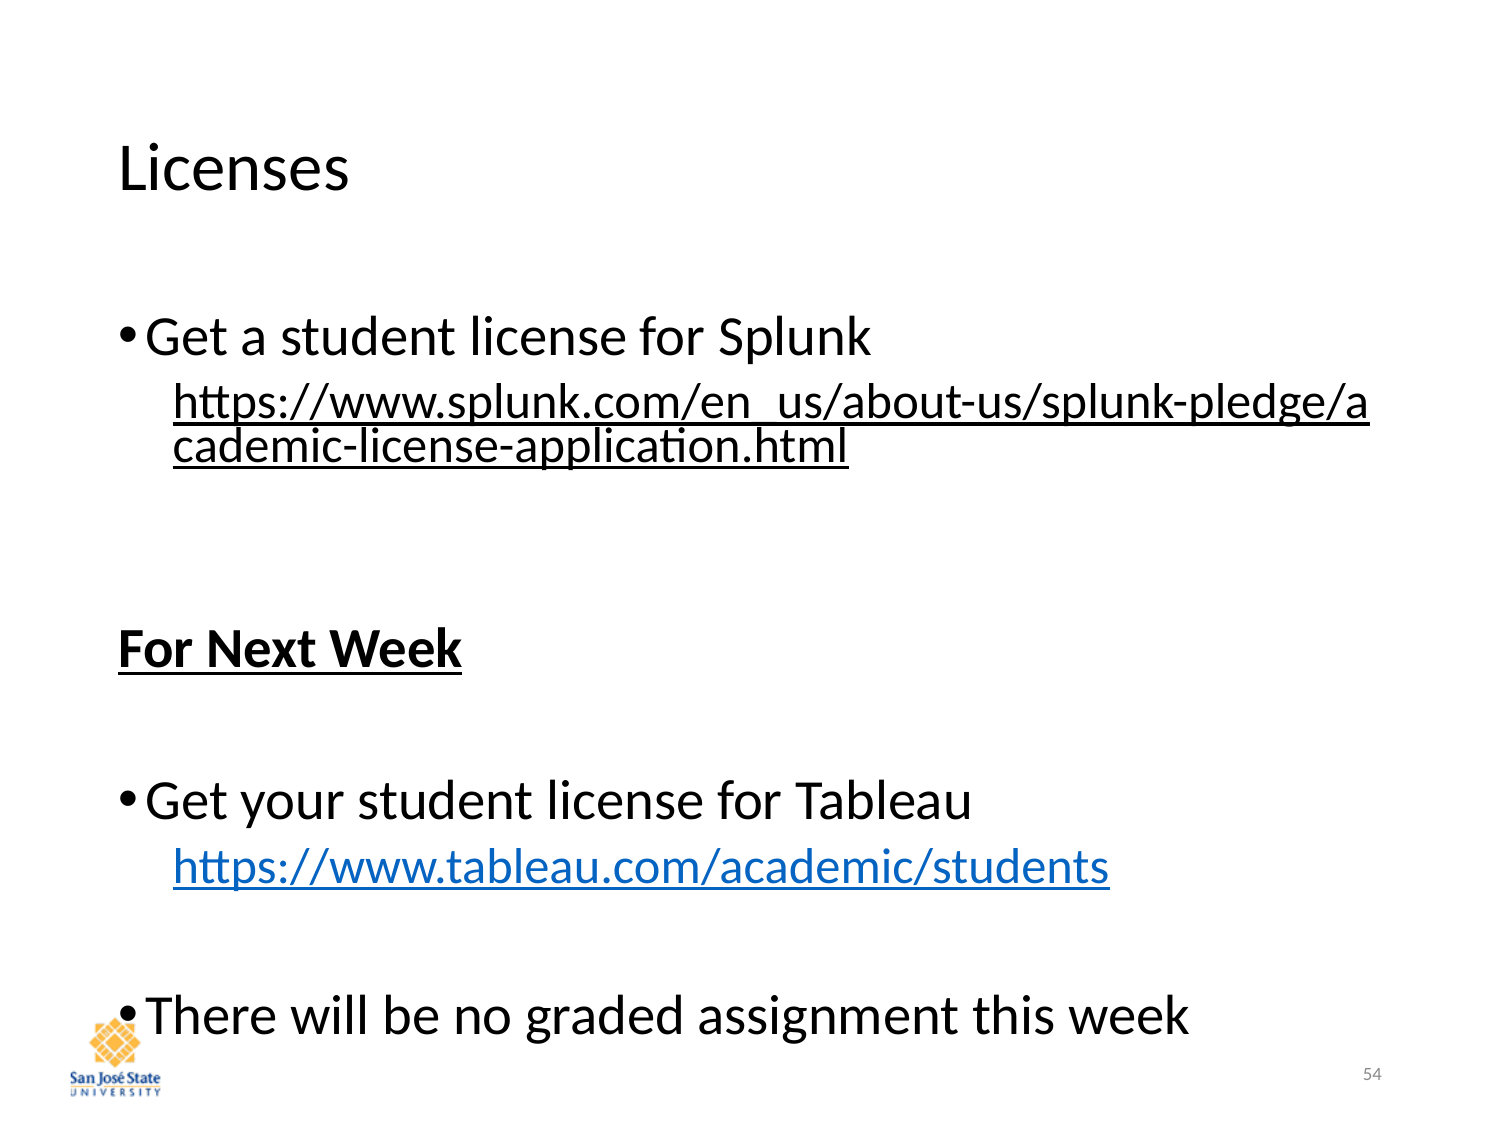

# Licenses
Get a student license for Splunk
https://www.splunk.com/en_us/about-us/splunk-pledge/academic-license-application.html

For Next Week

Get your student license for Tableau
https://www.tableau.com/academic/students

There will be no graded assignment this week
54